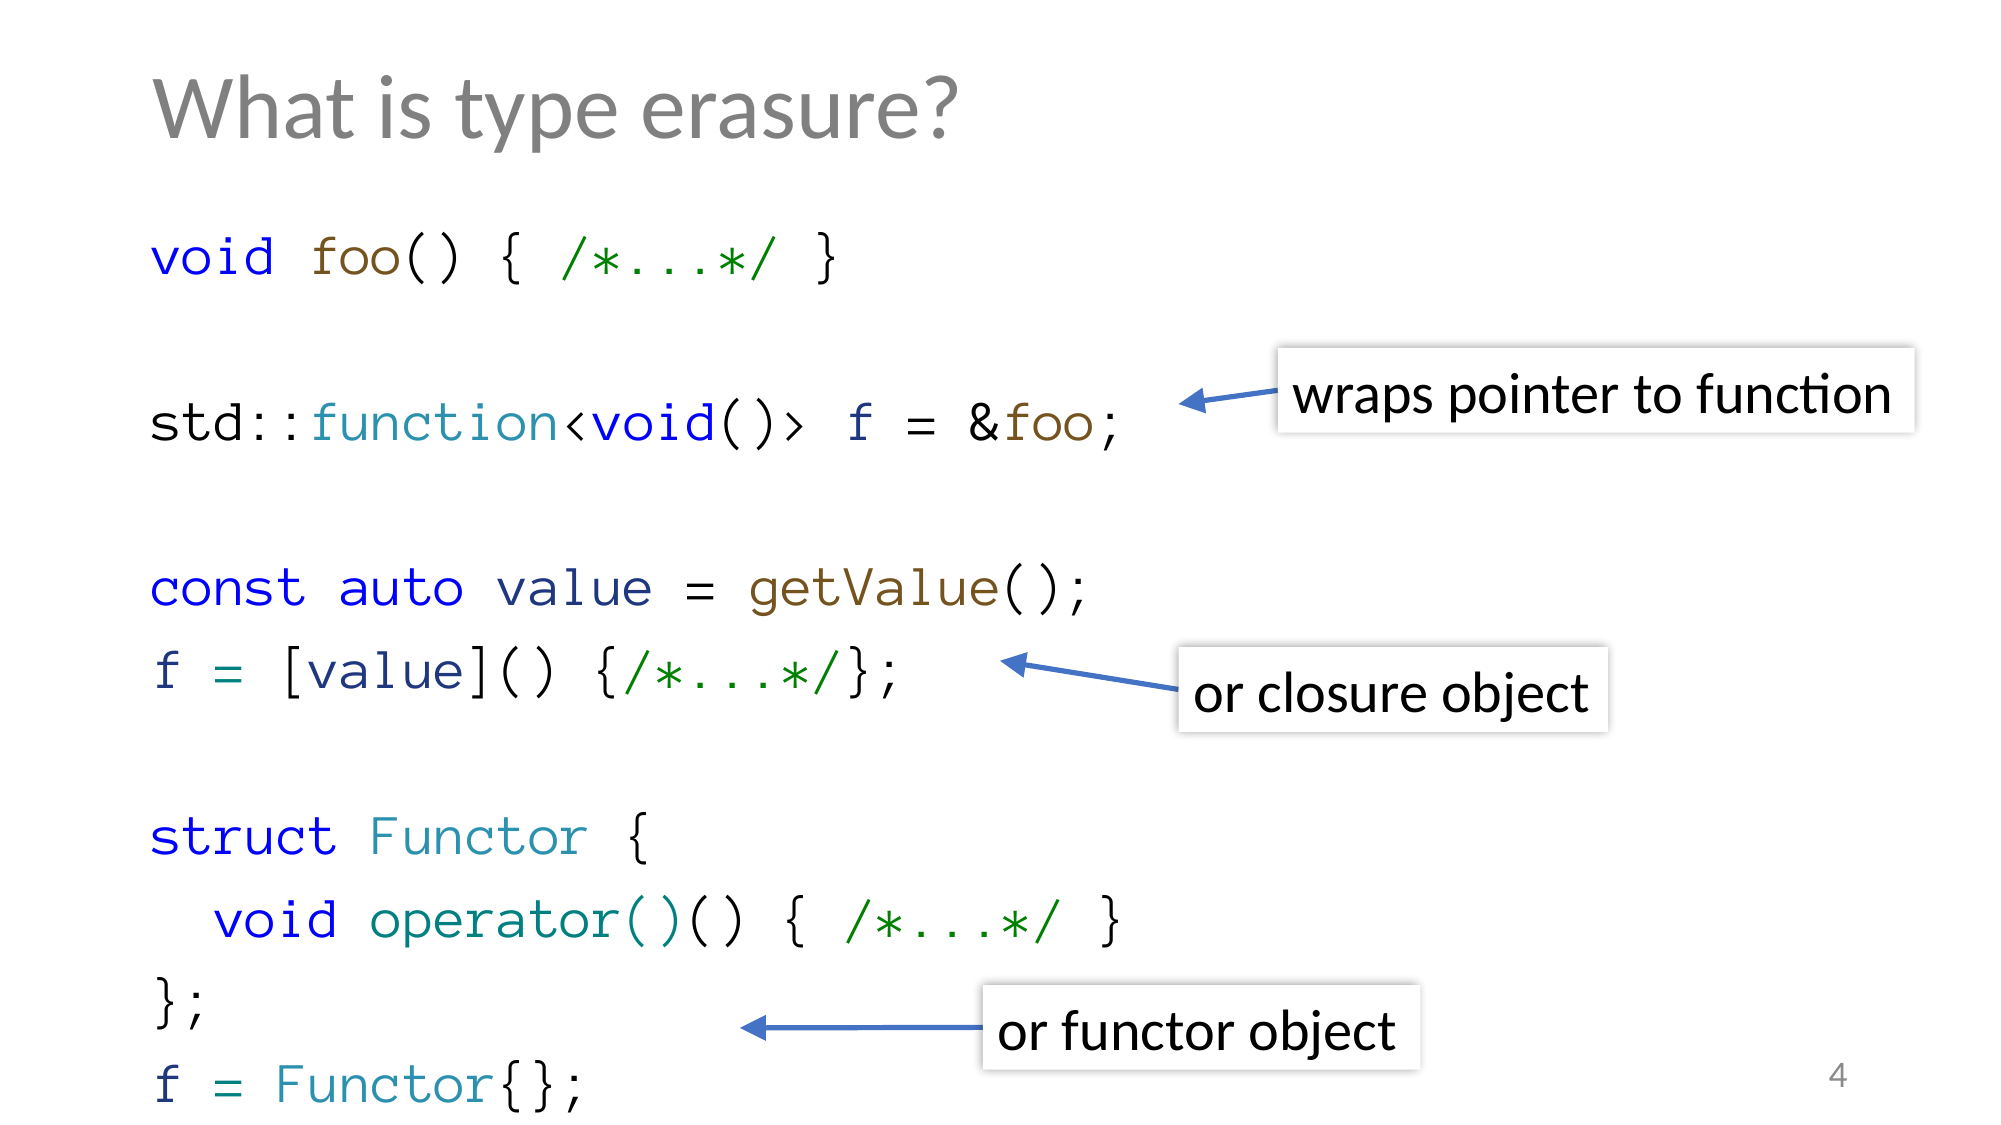

# What is type erasure?
void foo() { /*...*/ }

std::function<void()> f = &foo;

const auto value = getValue();
f = [value]() {/*...*/};

struct Functor {
  void operator()() { /*...*/ }
};
f = Functor{};
wraps pointer to function
or closure object
or functor object
4